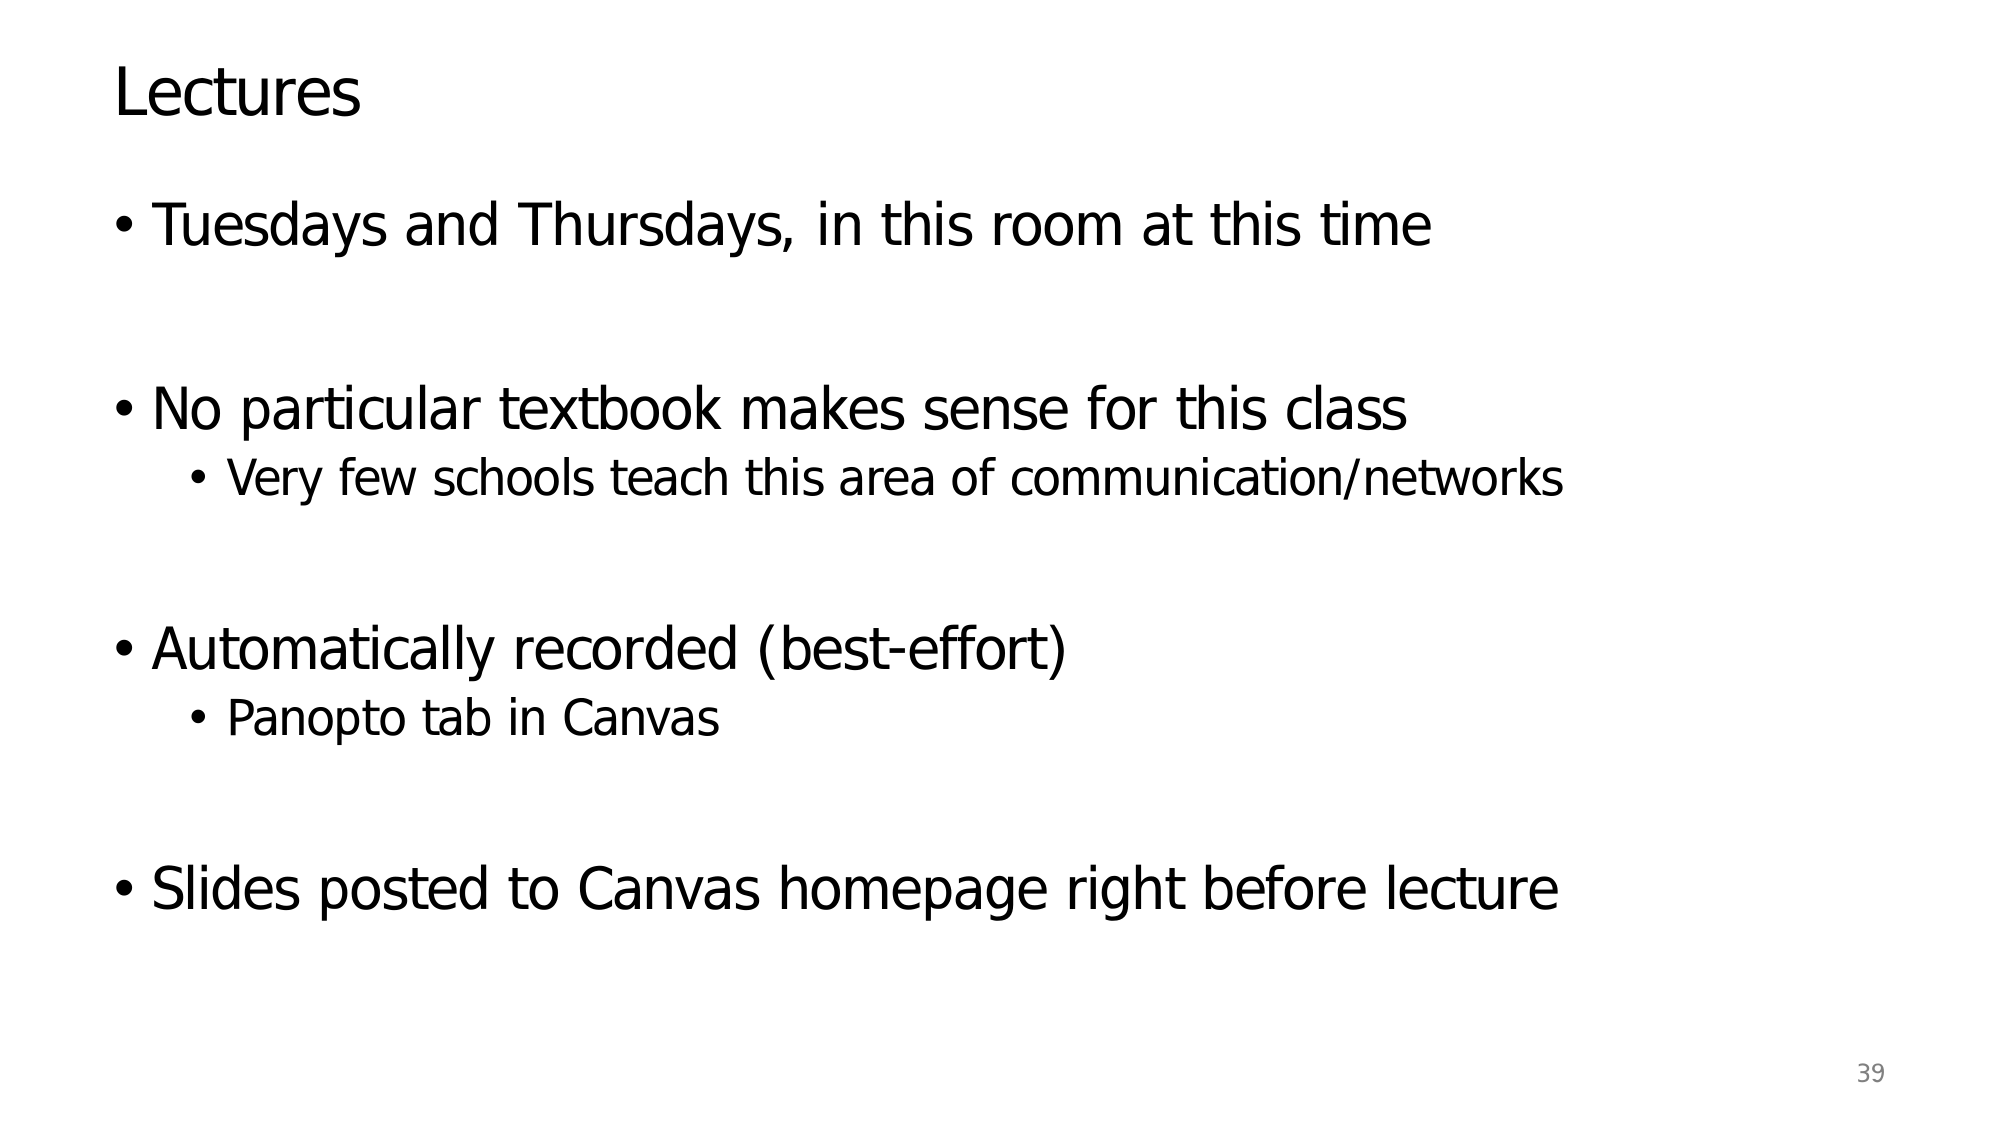

# Lectures
Tuesdays and Thursdays, in this room at this time

No particular textbook makes sense for this class
Very few schools teach this area of communication/networks

Automatically recorded (best-effort)
Panopto tab in Canvas

Slides posted to Canvas homepage right before lecture
39